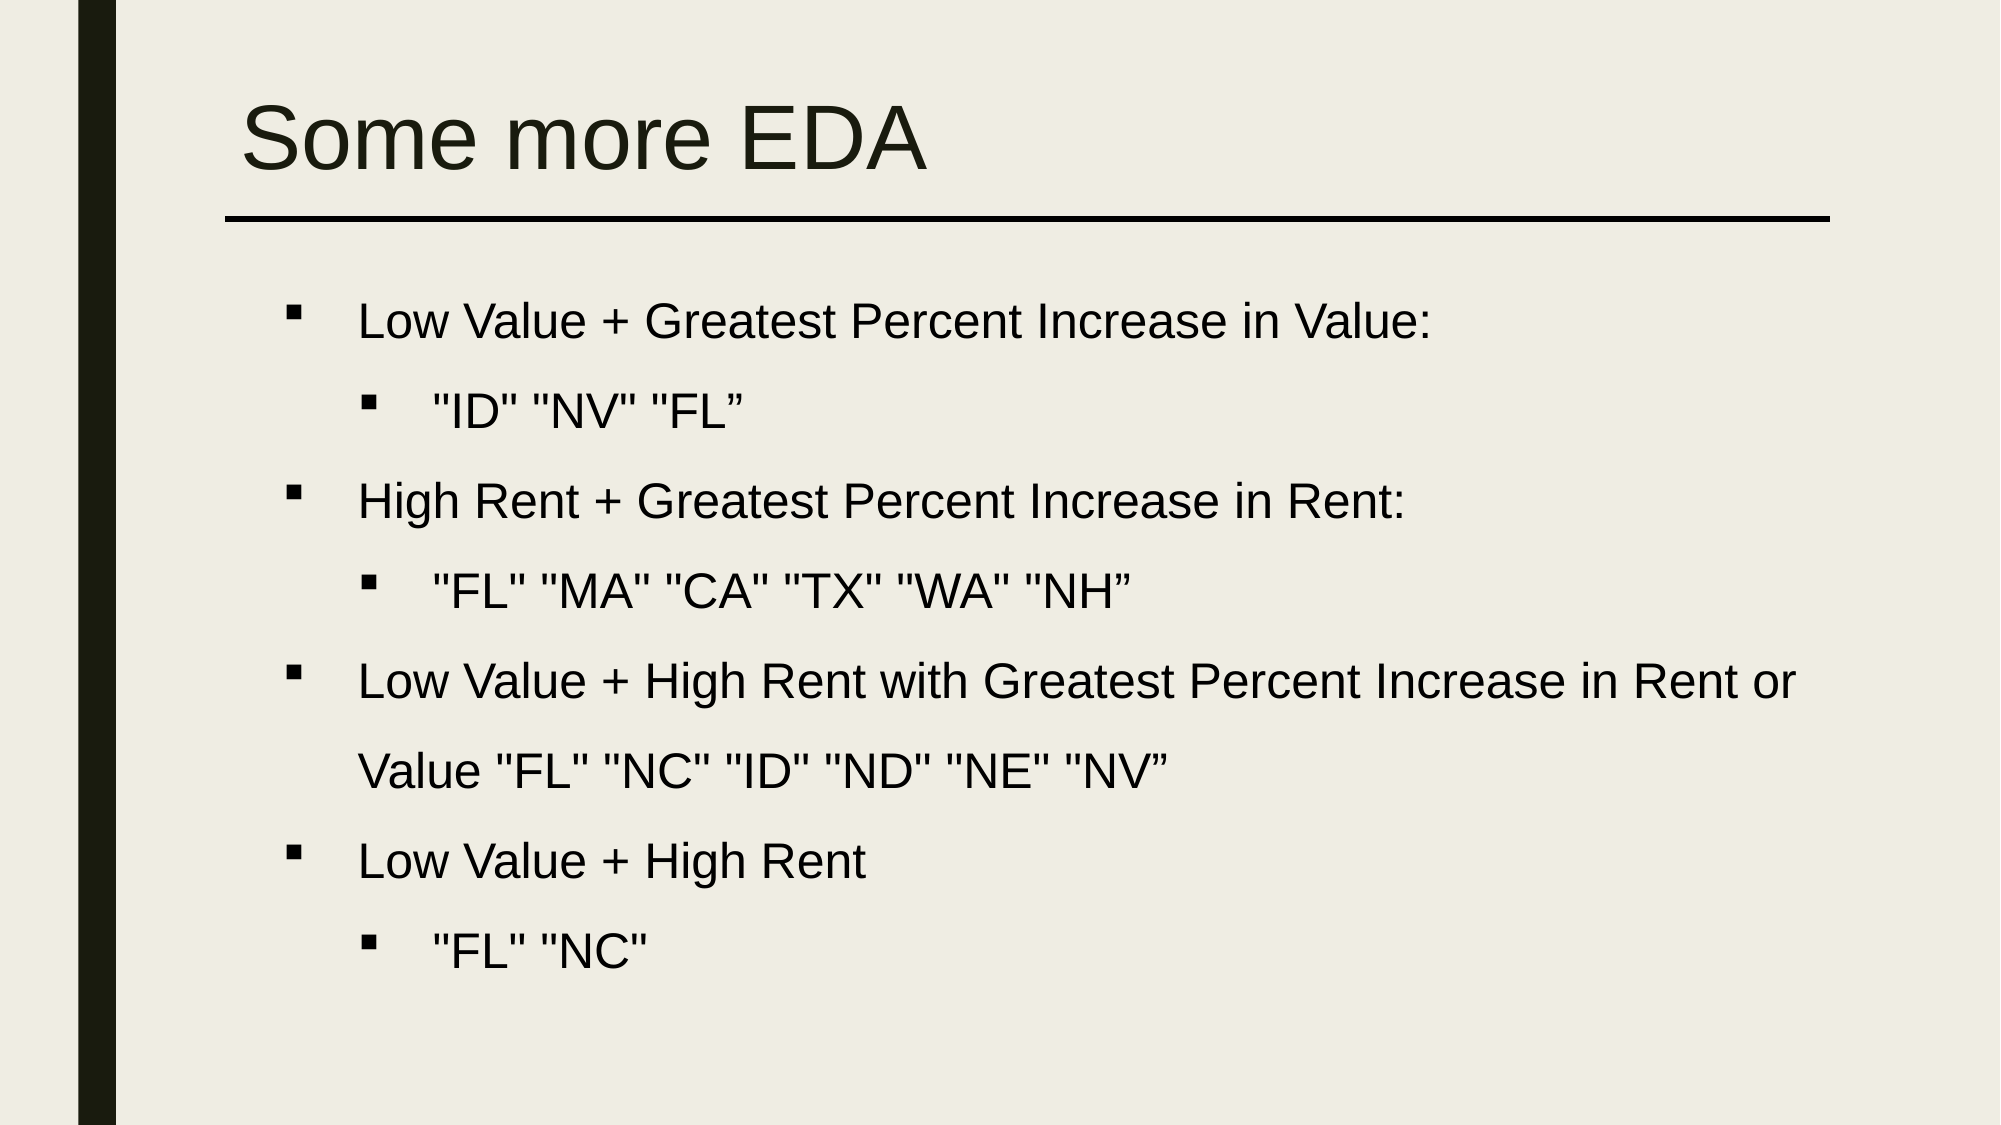

# Some more EDA
Low Value + Greatest Percent Increase in Value:
"ID" "NV" "FL”
High Rent + Greatest Percent Increase in Rent:
"FL" "MA" "CA" "TX" "WA" "NH”
Low Value + High Rent with Greatest Percent Increase in Rent or Value "FL" "NC" "ID" "ND" "NE" "NV”
Low Value + High Rent
"FL" "NC"